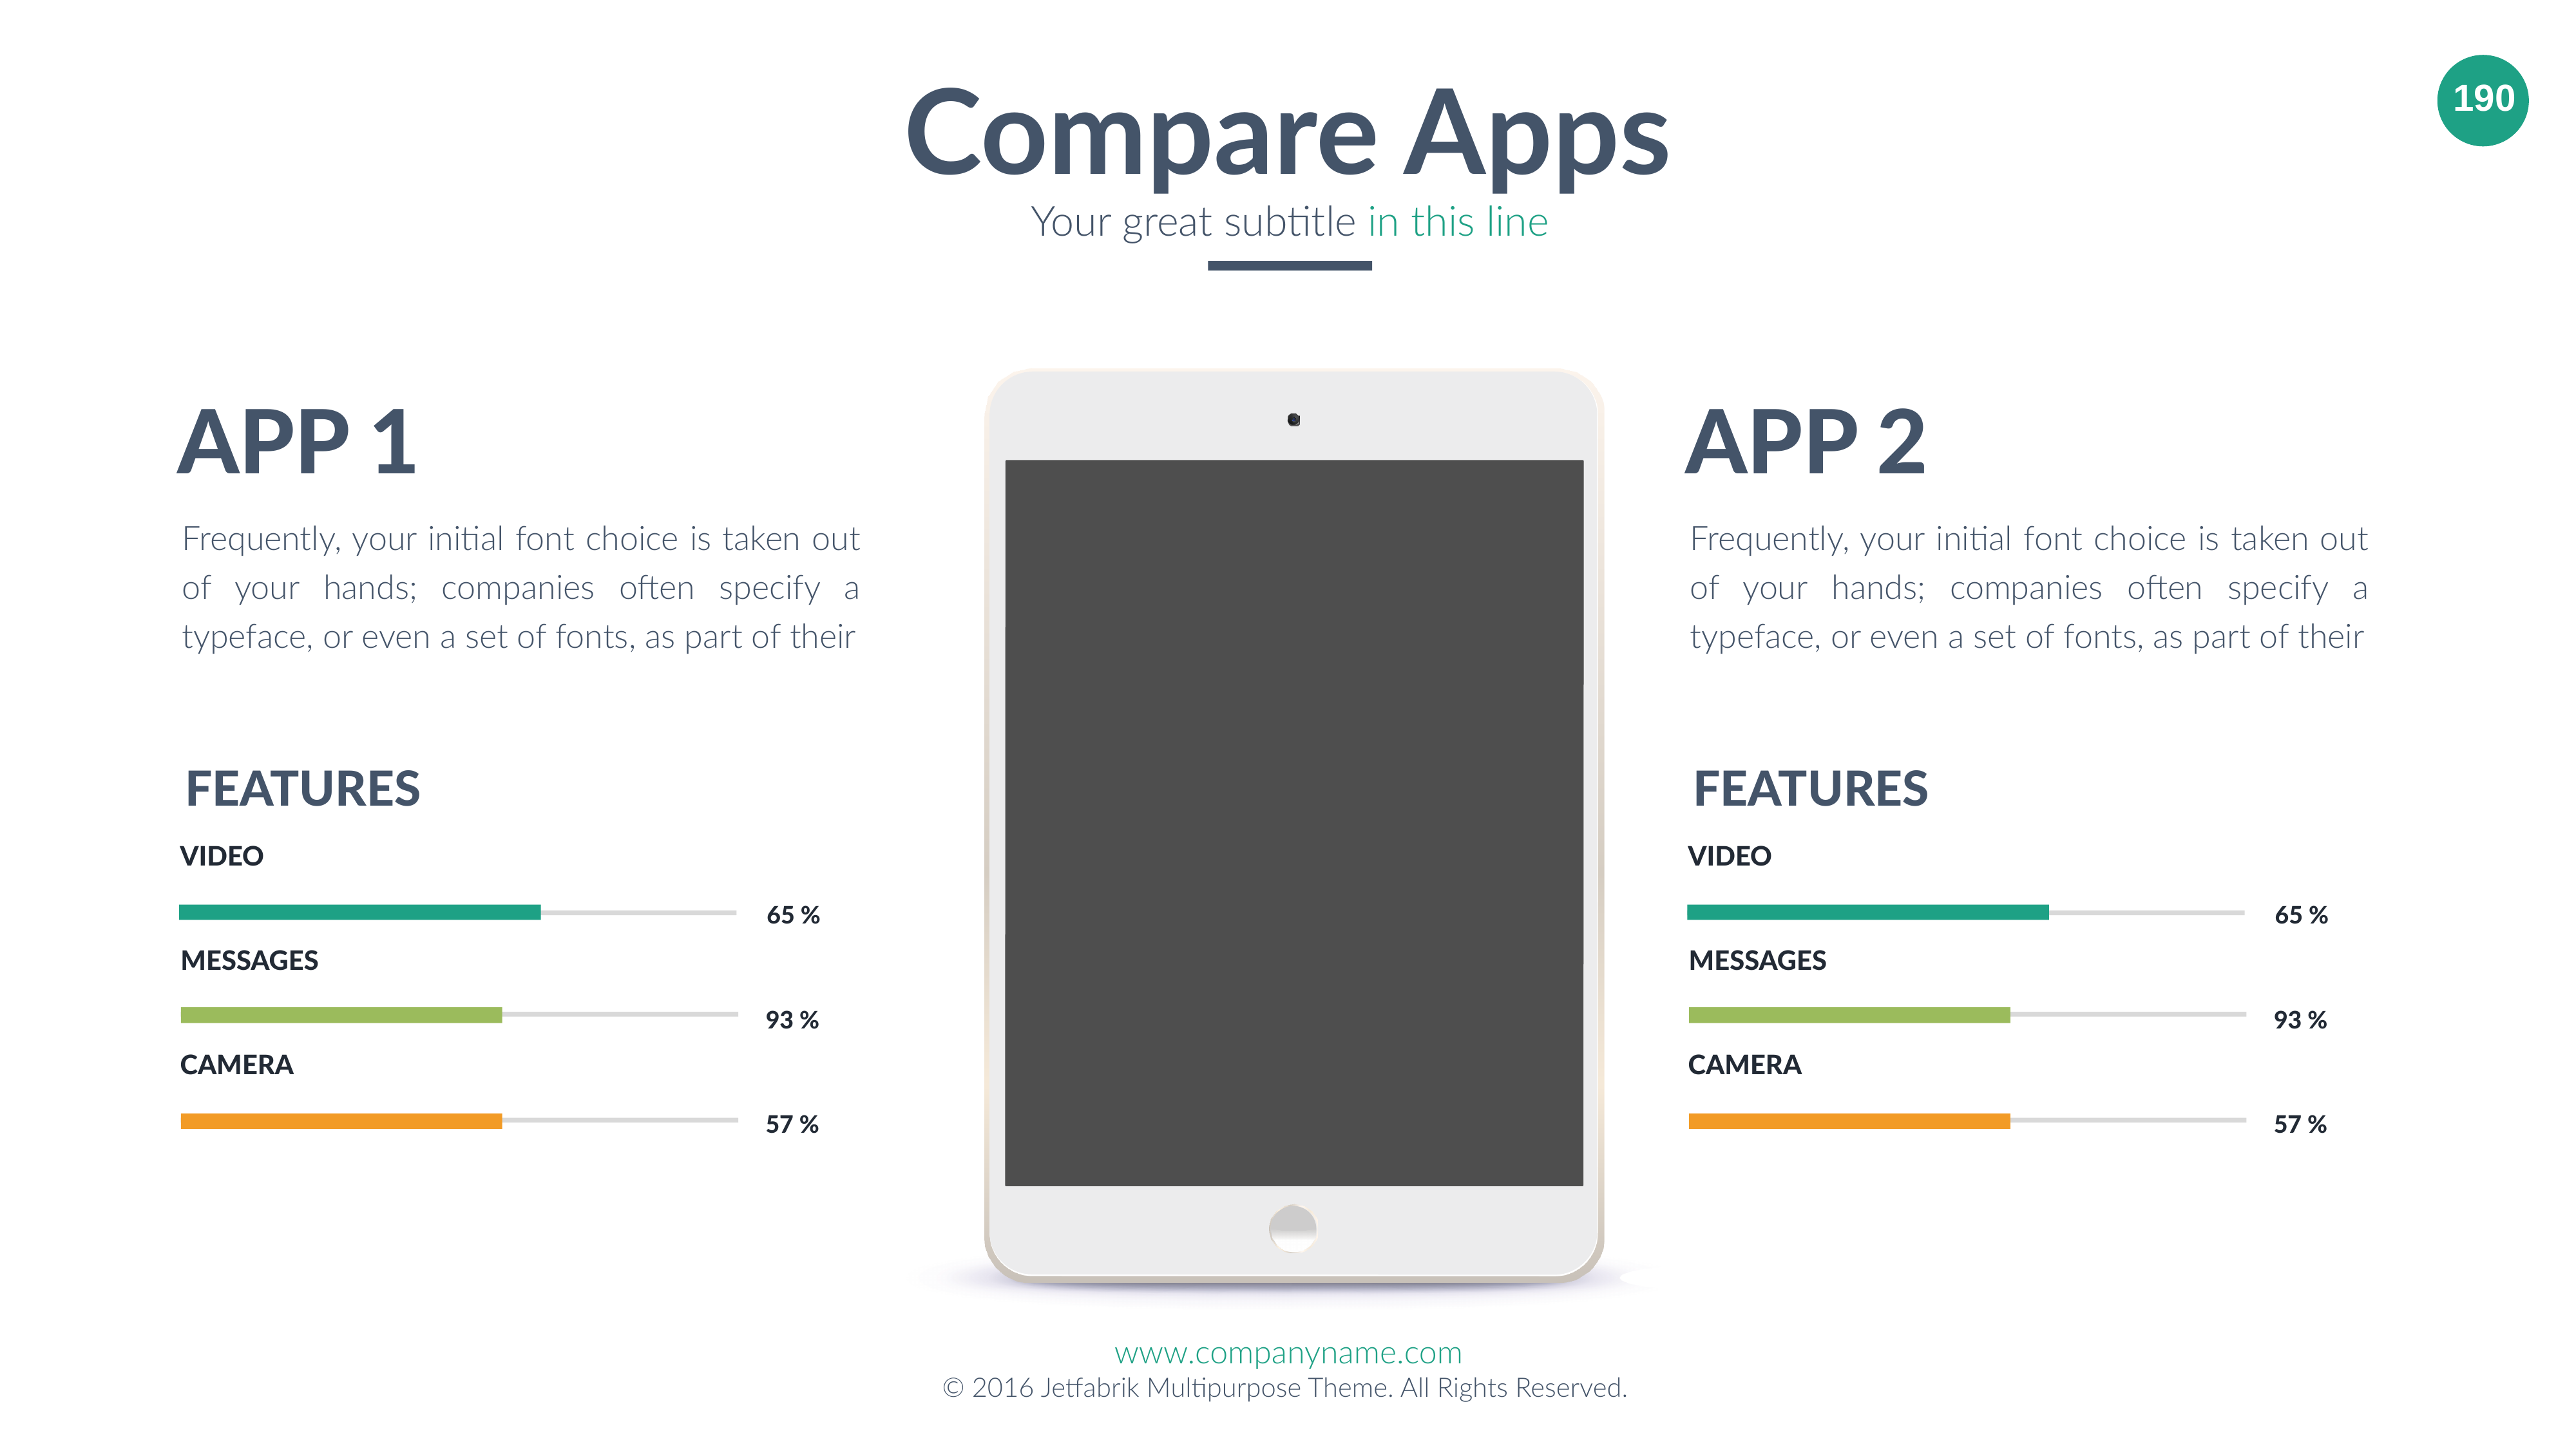

Compare Apps
Your great subtitle in this line

APP 1
APP 2

Frequently, your initial font choice is taken out of your hands; companies often specify a typeface, or even a set of fonts, as part of their
Frequently, your initial font choice is taken out of your hands; companies often specify a typeface, or even a set of fonts, as part of their
FEATURES
FEATURES
VIDEO
VIDEO
65 %
65 %

MESSAGES
MESSAGES
93 %
93 %

CAMERA
CAMERA
57 %
57 %